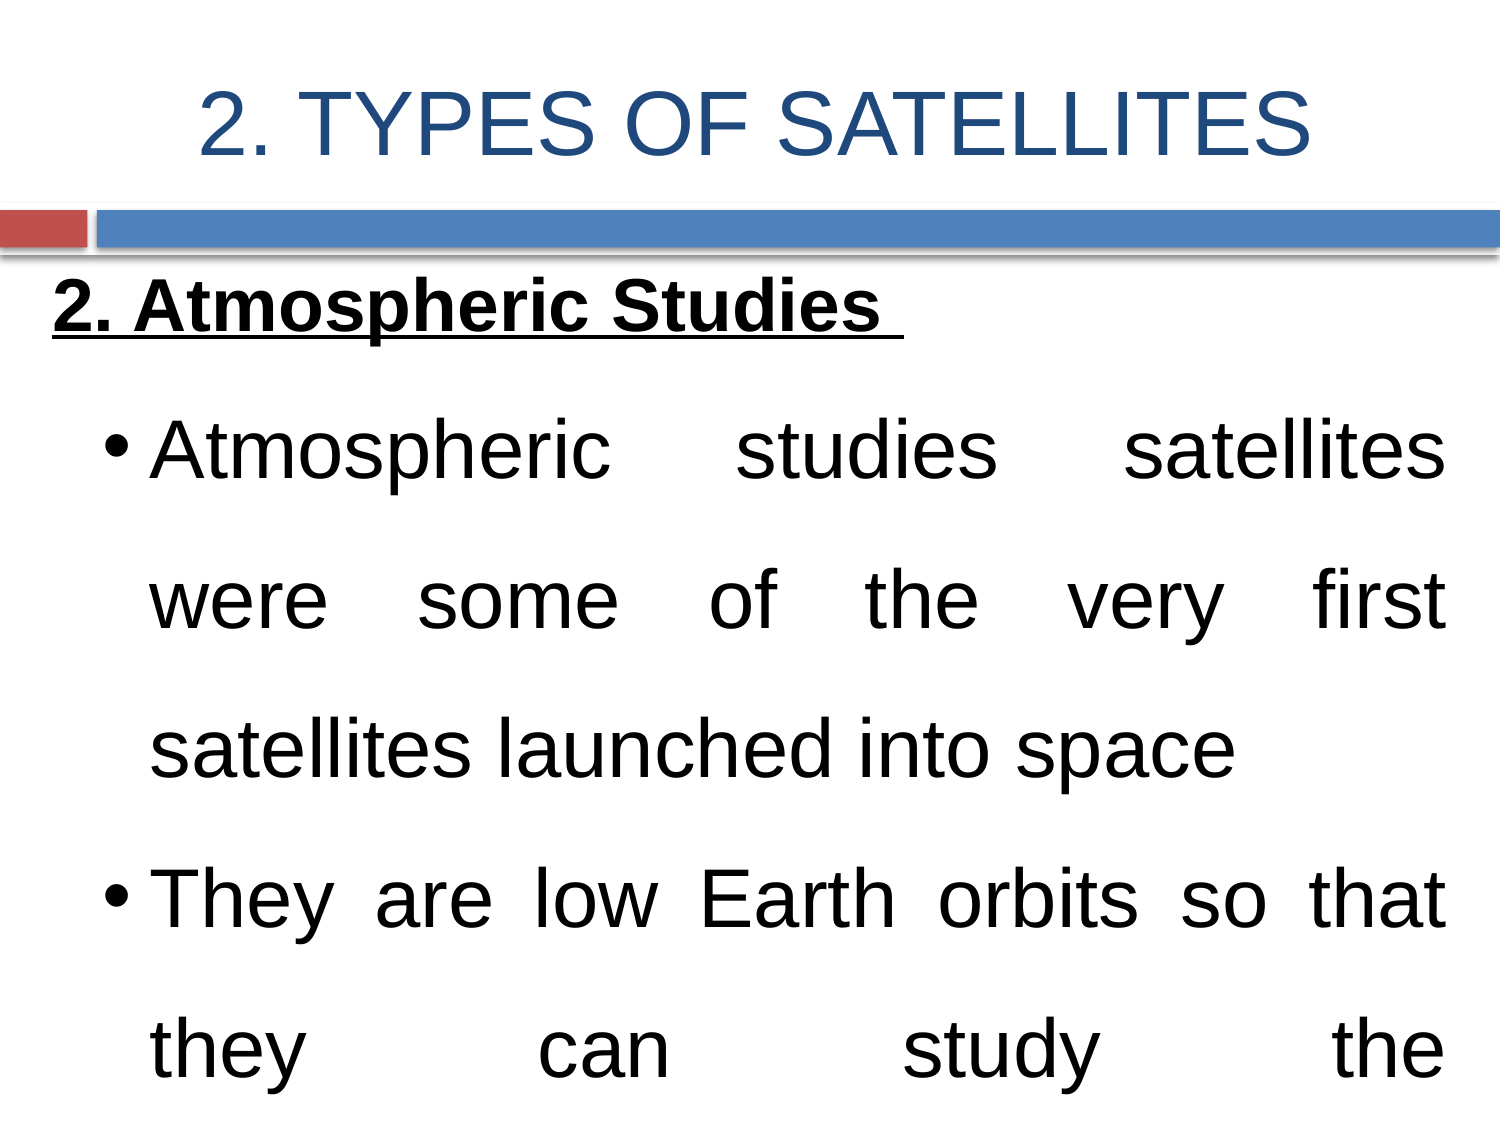

# 2. TYPES OF SATELLITES
2. Atmospheric Studies
Atmospheric studies satellites were some of the very first satellites launched into space
They are low Earth orbits so that they can study the Earth's atmosphere